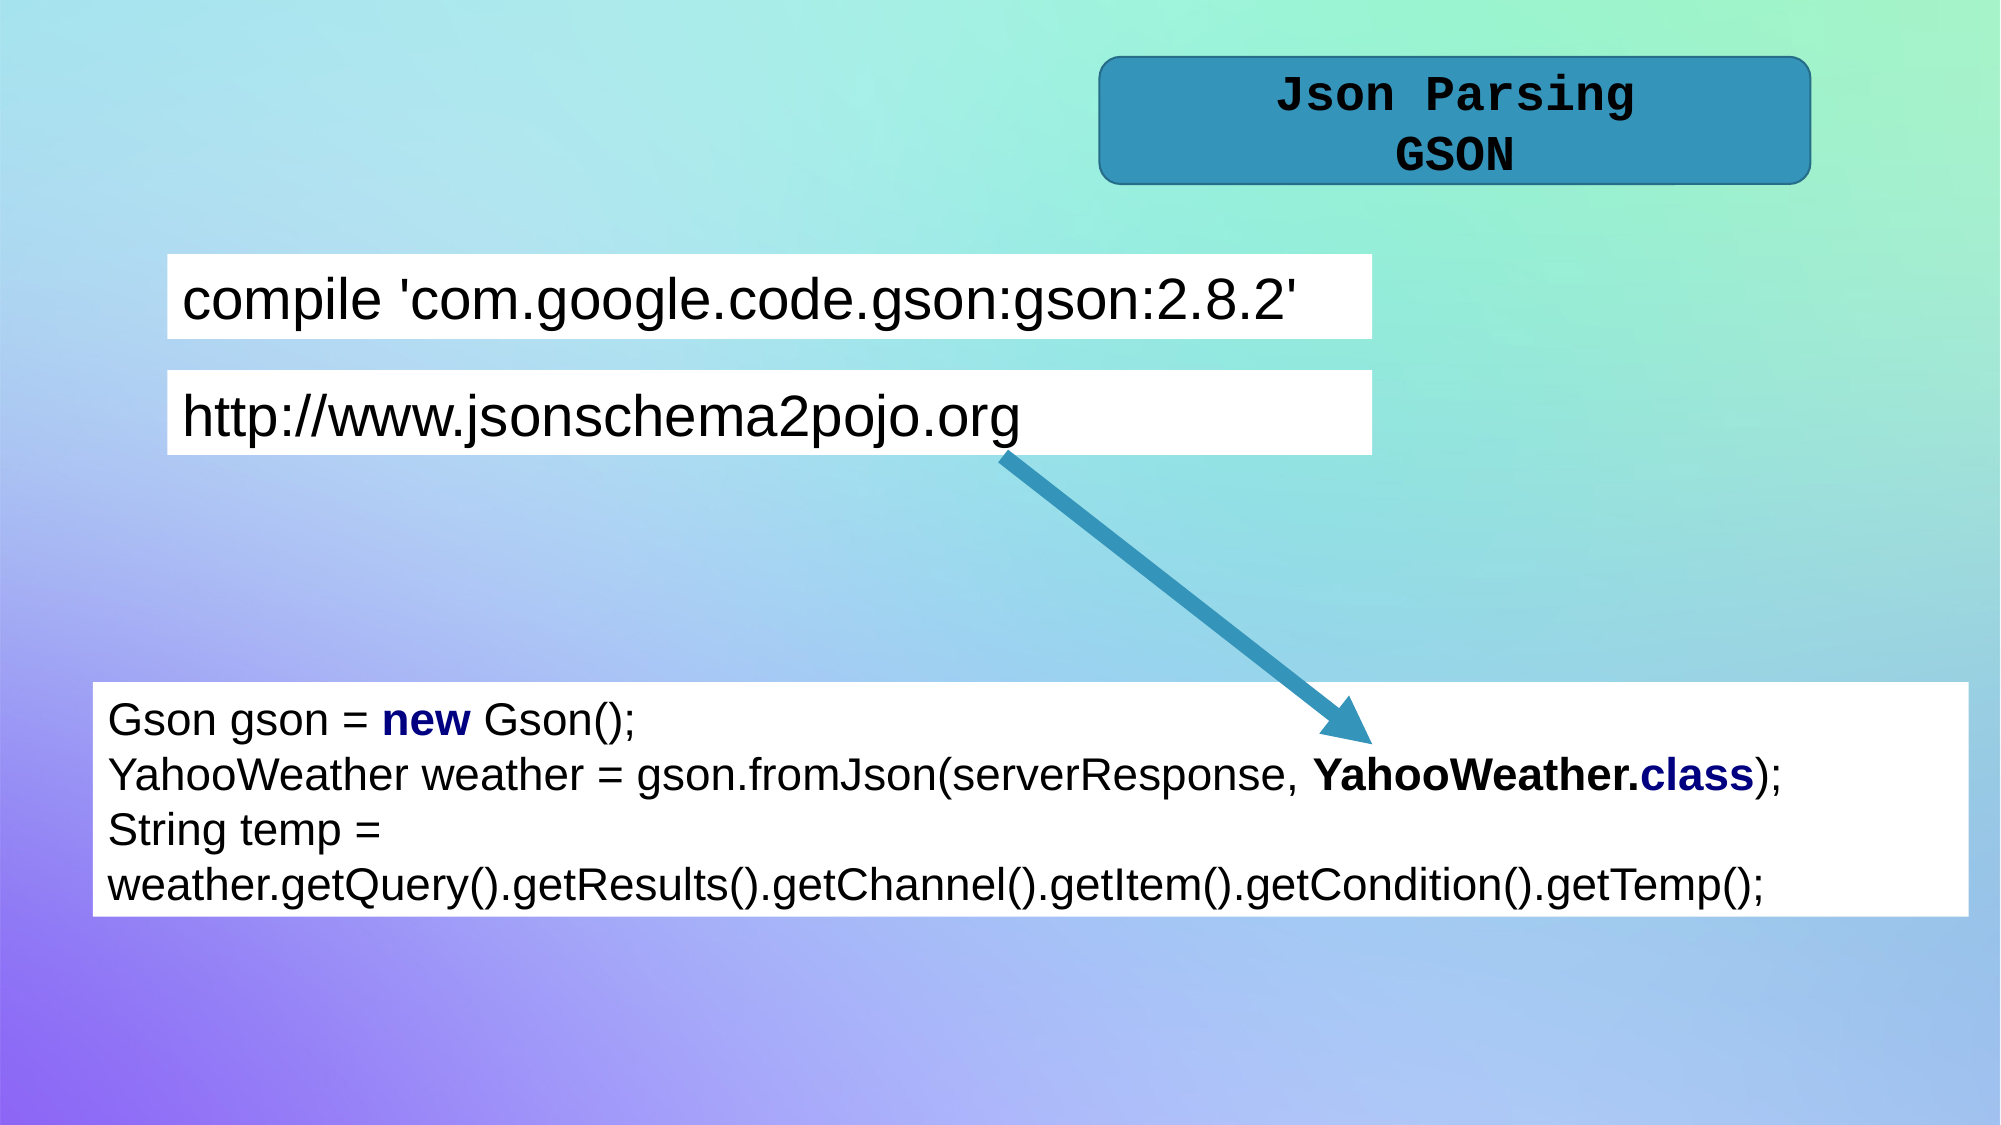

Json Parsing
GSON
compile 'com.google.code.gson:gson:2.8.2'
http://www.jsonschema2pojo.org
Gson gson = new Gson();
YahooWeather weather = gson.fromJson(serverResponse, YahooWeather.class);
String temp = weather.getQuery().getResults().getChannel().getItem().getCondition().getTemp();